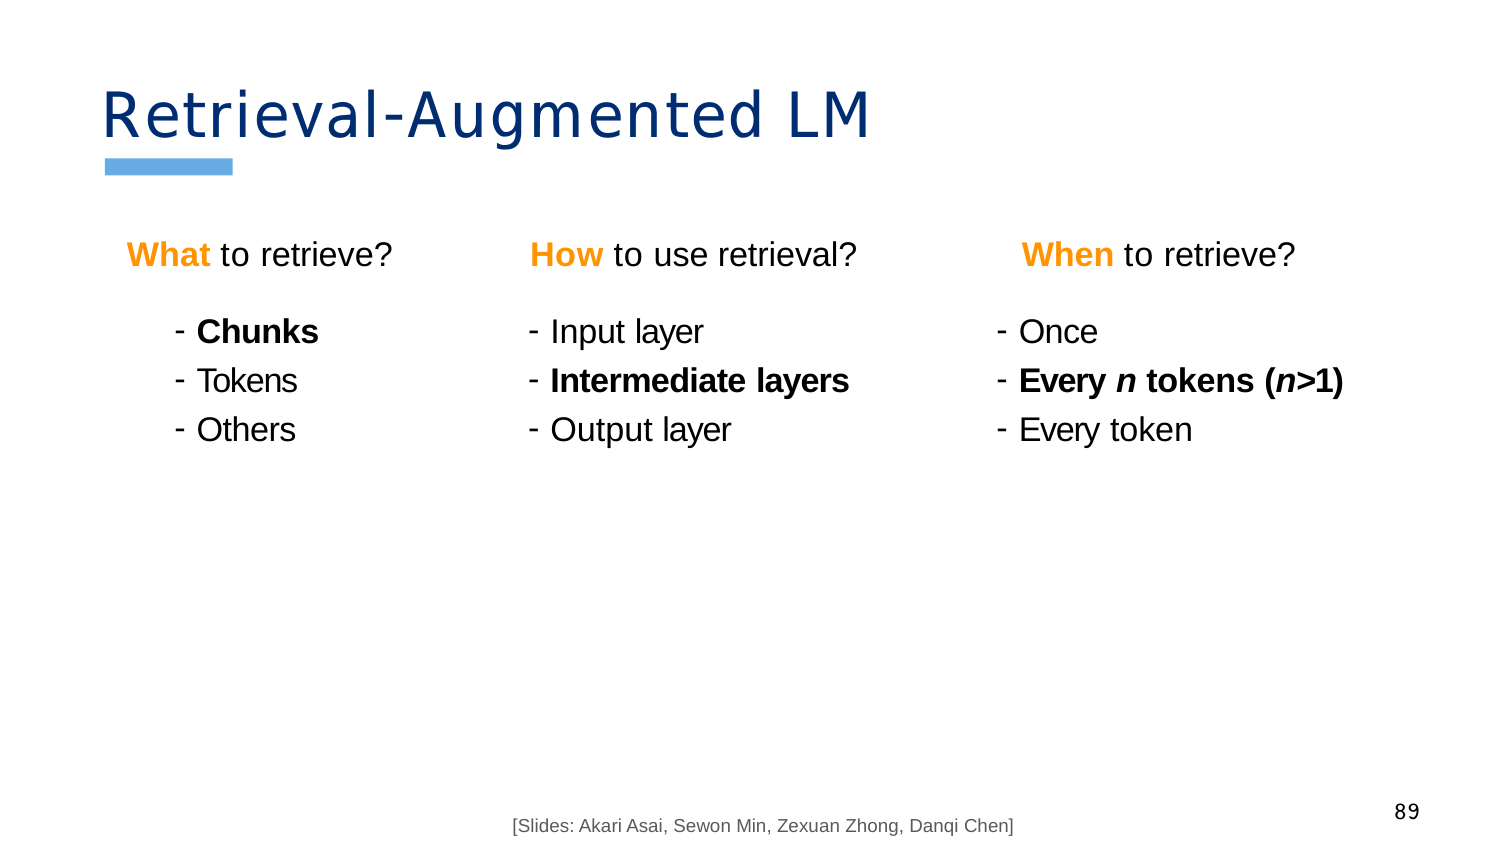

# Retrieval-Augmented LM
What to retrieve?
How to use retrieval?
When to retrieve?
Chunks
Tokens
Others
Input layer
Intermediate layers
Output layer
Once
Every n tokens (n>1)
Every token
[Slides: Akari Asai, Sewon Min, Zexuan Zhong, Danqi Chen]